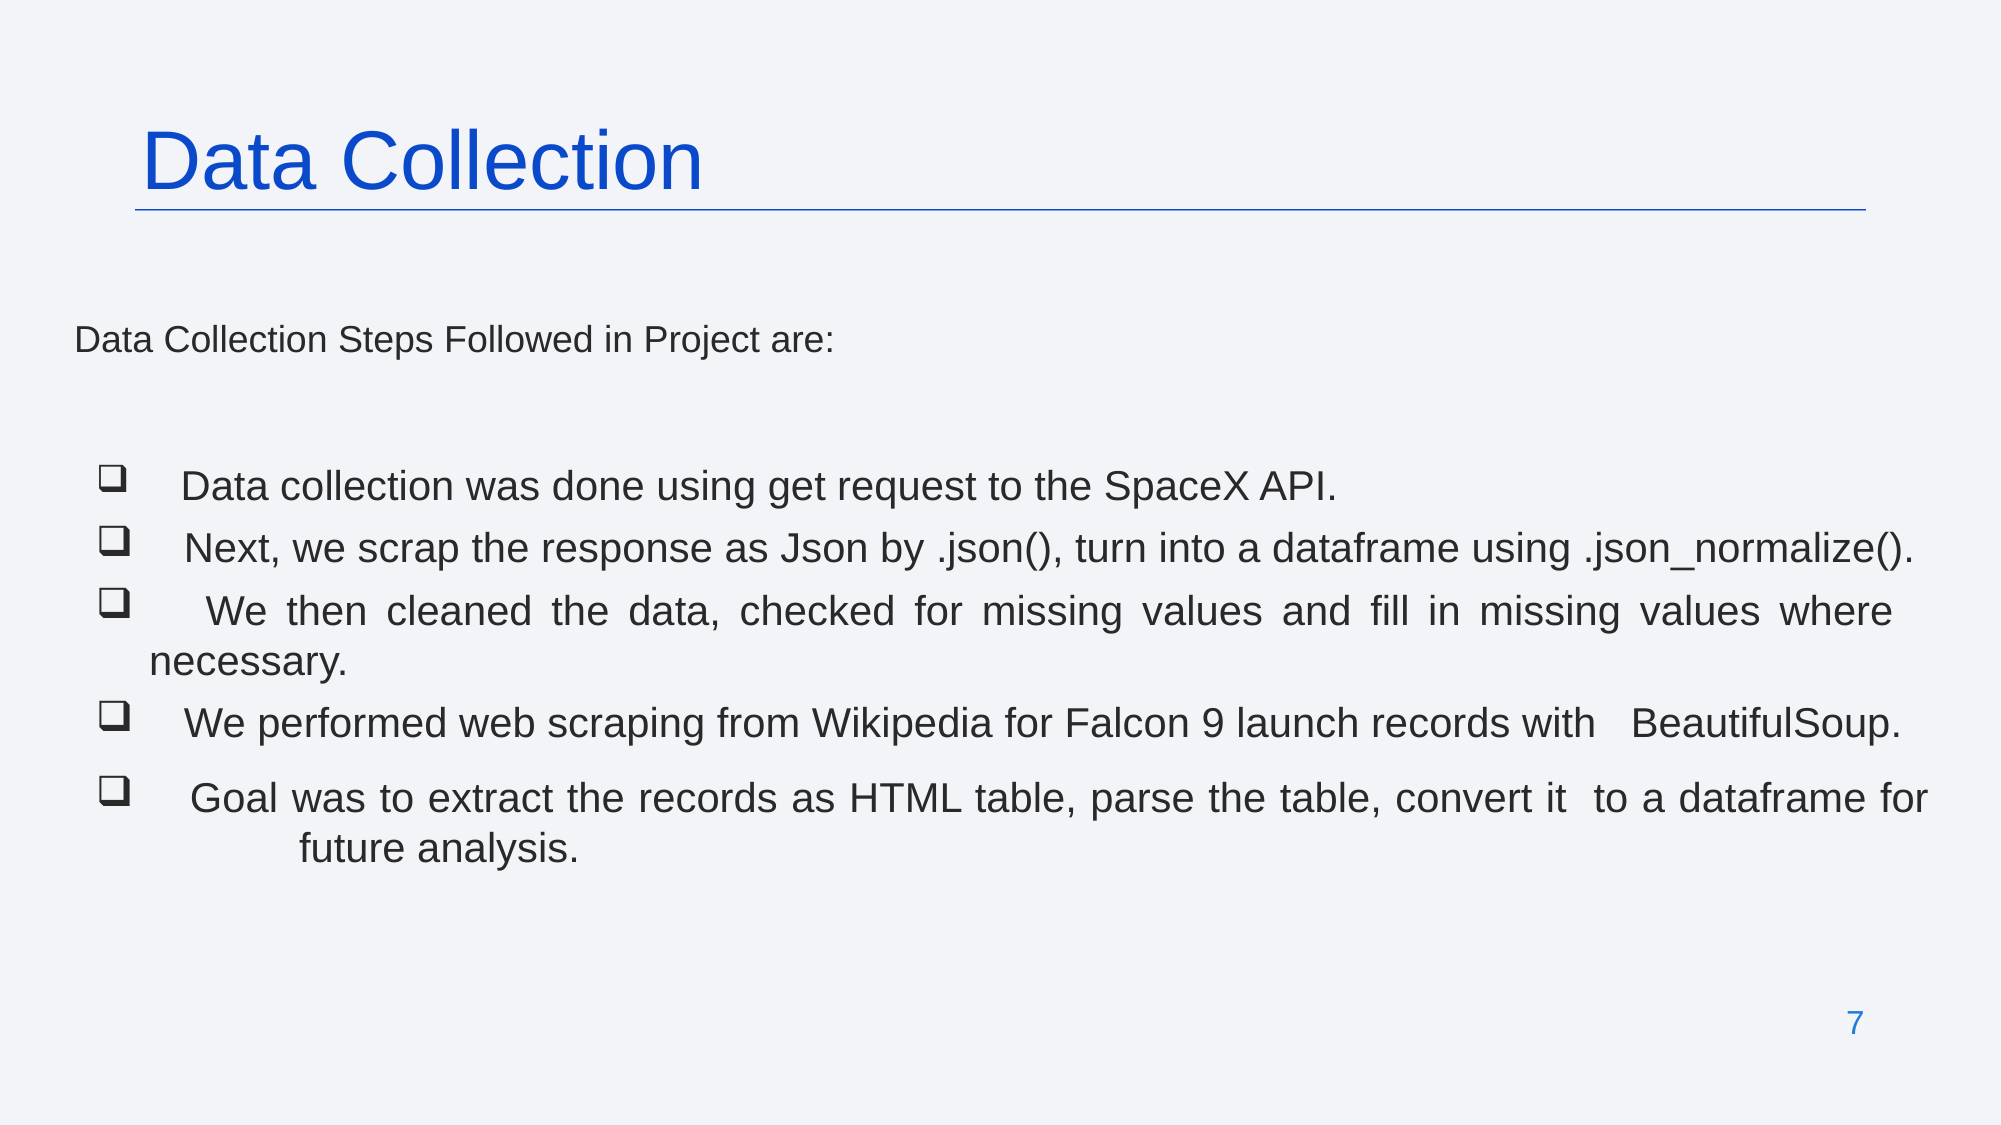

Data Collection
Data Collection Steps Followed in Project are:

   Data collection was done using get request to the SpaceX API.
   Next, we scrap the response as Json by .json(), turn into a dataframe using .json_normalize().
   We then cleaned the data, checked for missing values and fill in missing values where 	necessary.
   We performed web scraping from Wikipedia for Falcon 9 launch records with   BeautifulSoup.
   Goal was to extract the records as HTML table, parse the table, convert it  to a dataframe for 	future analysis.

7